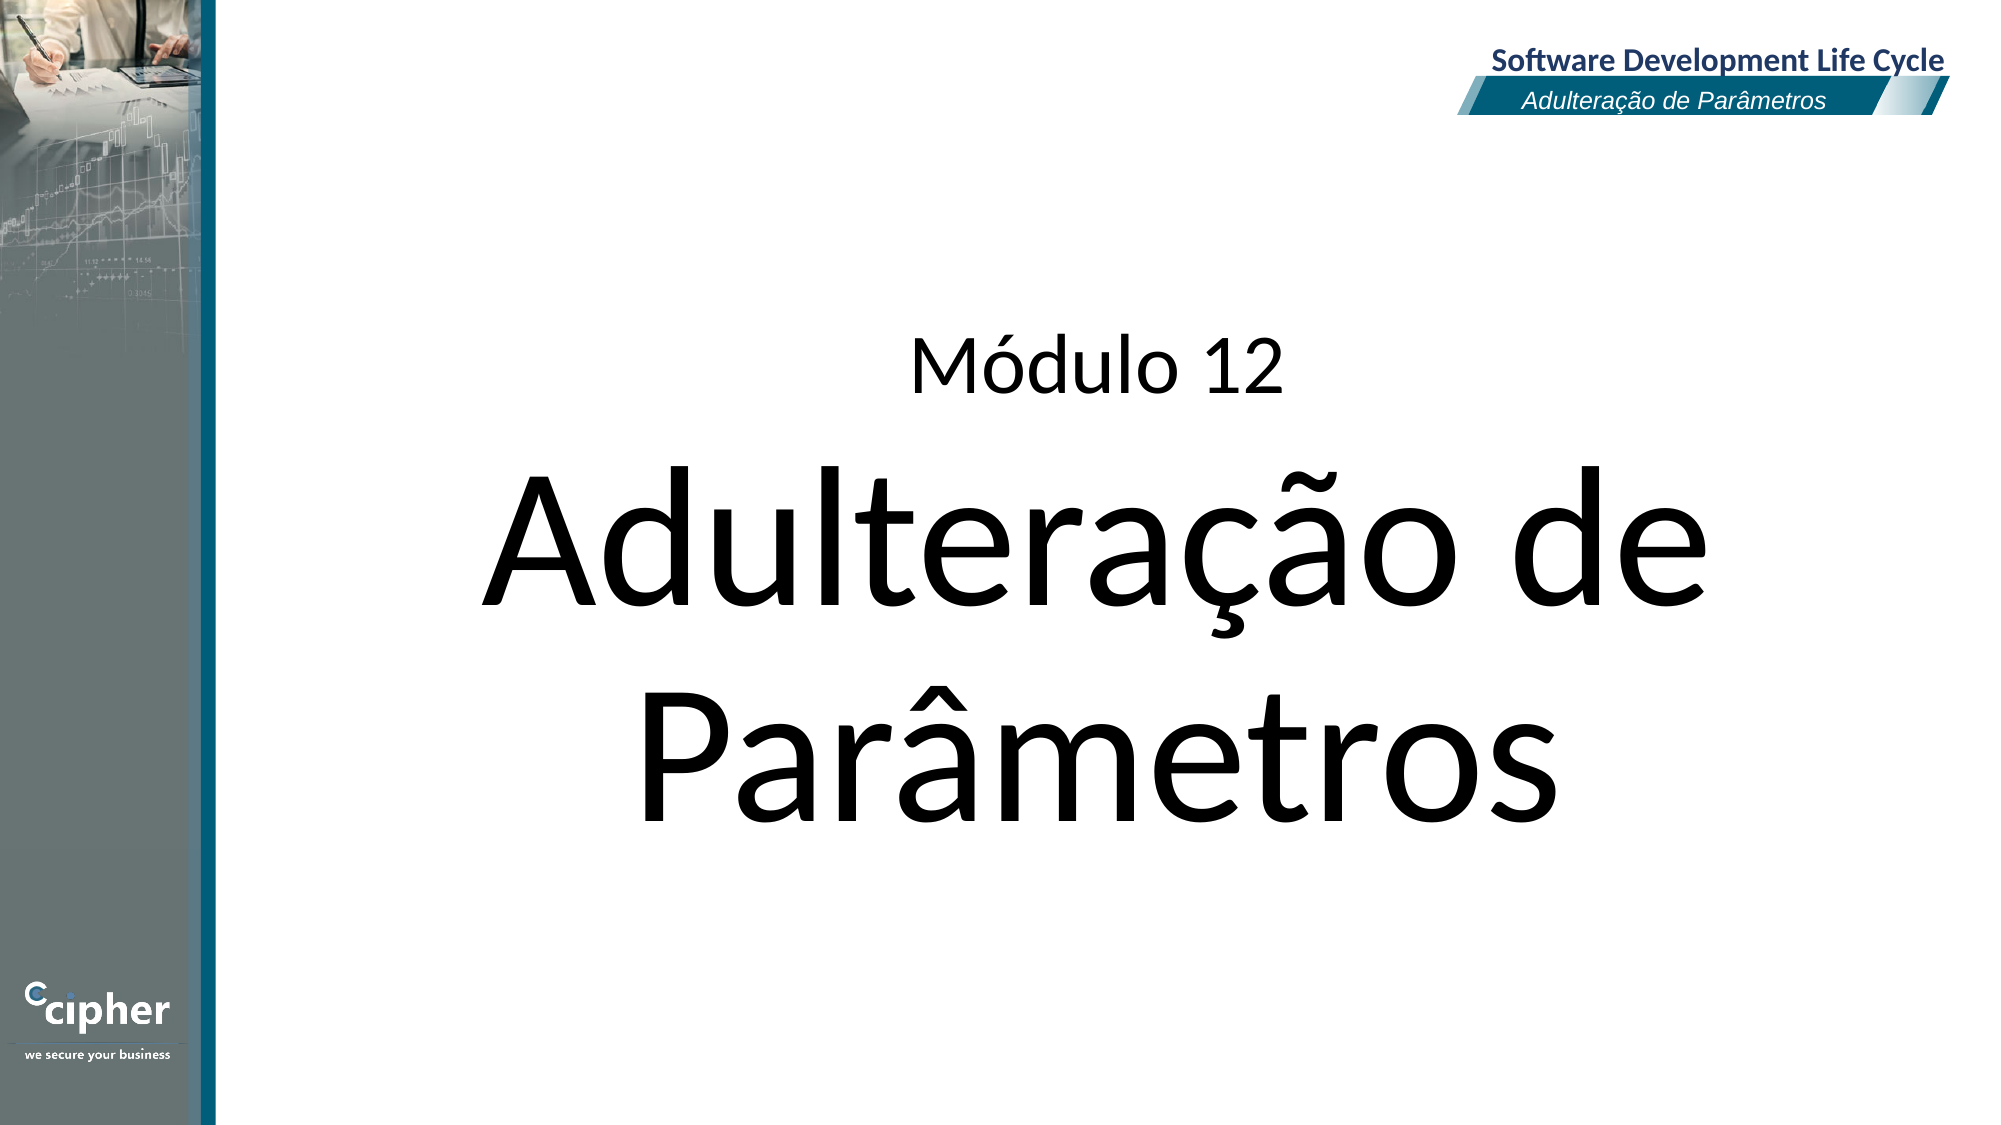

Software Development Life Cycle
Adulteração de Parâmetros

Módulo 12
Adulteração de Parâmetros